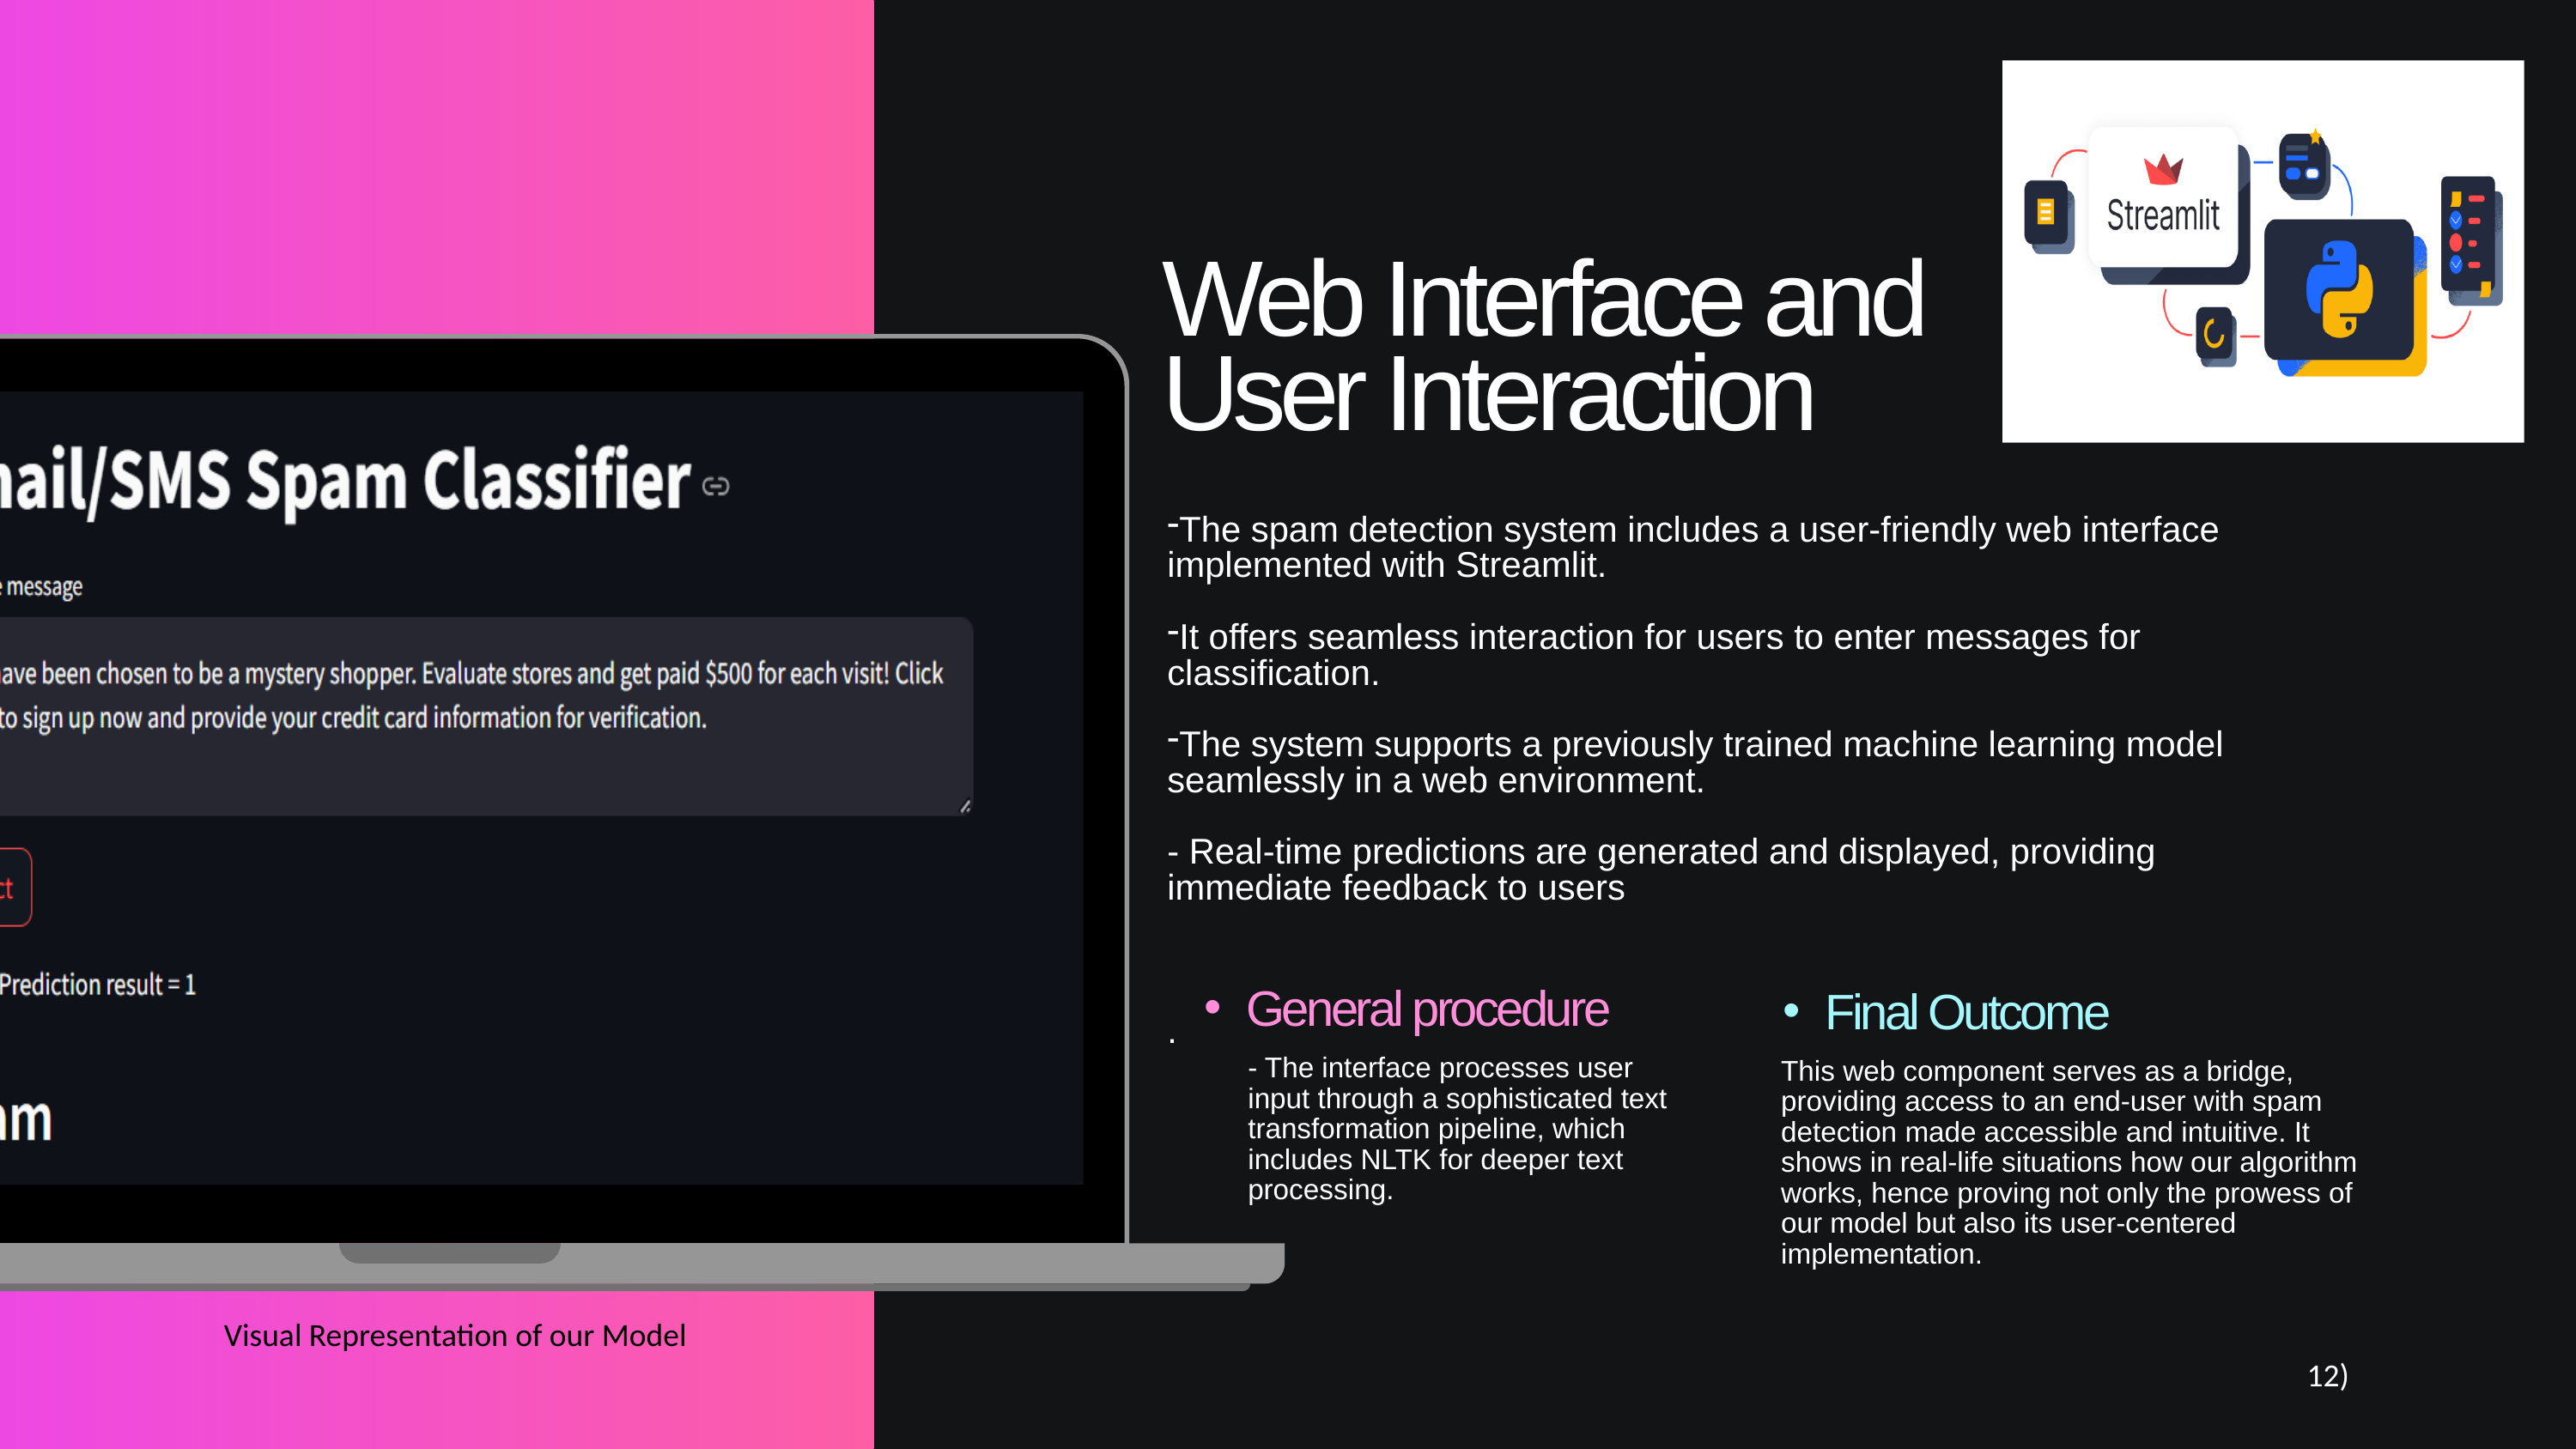

Web Interface and User Interaction

The spam detection system includes a user-friendly web interface implemented with Streamlit.

It offers seamless interaction for users to enter messages for classification.

The system supports a previously trained machine learning model seamlessly in a web environment.

- Real-time predictions are generated and displayed, providing immediate feedback to users

.
General procedure
Final Outcome
- The interface processes user input through a sophisticated text transformation pipeline, which includes NLTK for deeper text processing.

This web component serves as a bridge, providing access to an end-user with spam detection made accessible and intuitive. It shows in real-life situations how our algorithm works, hence proving not only the prowess of our model but also its user-centered implementation.
Visual Representation of our Model
12)